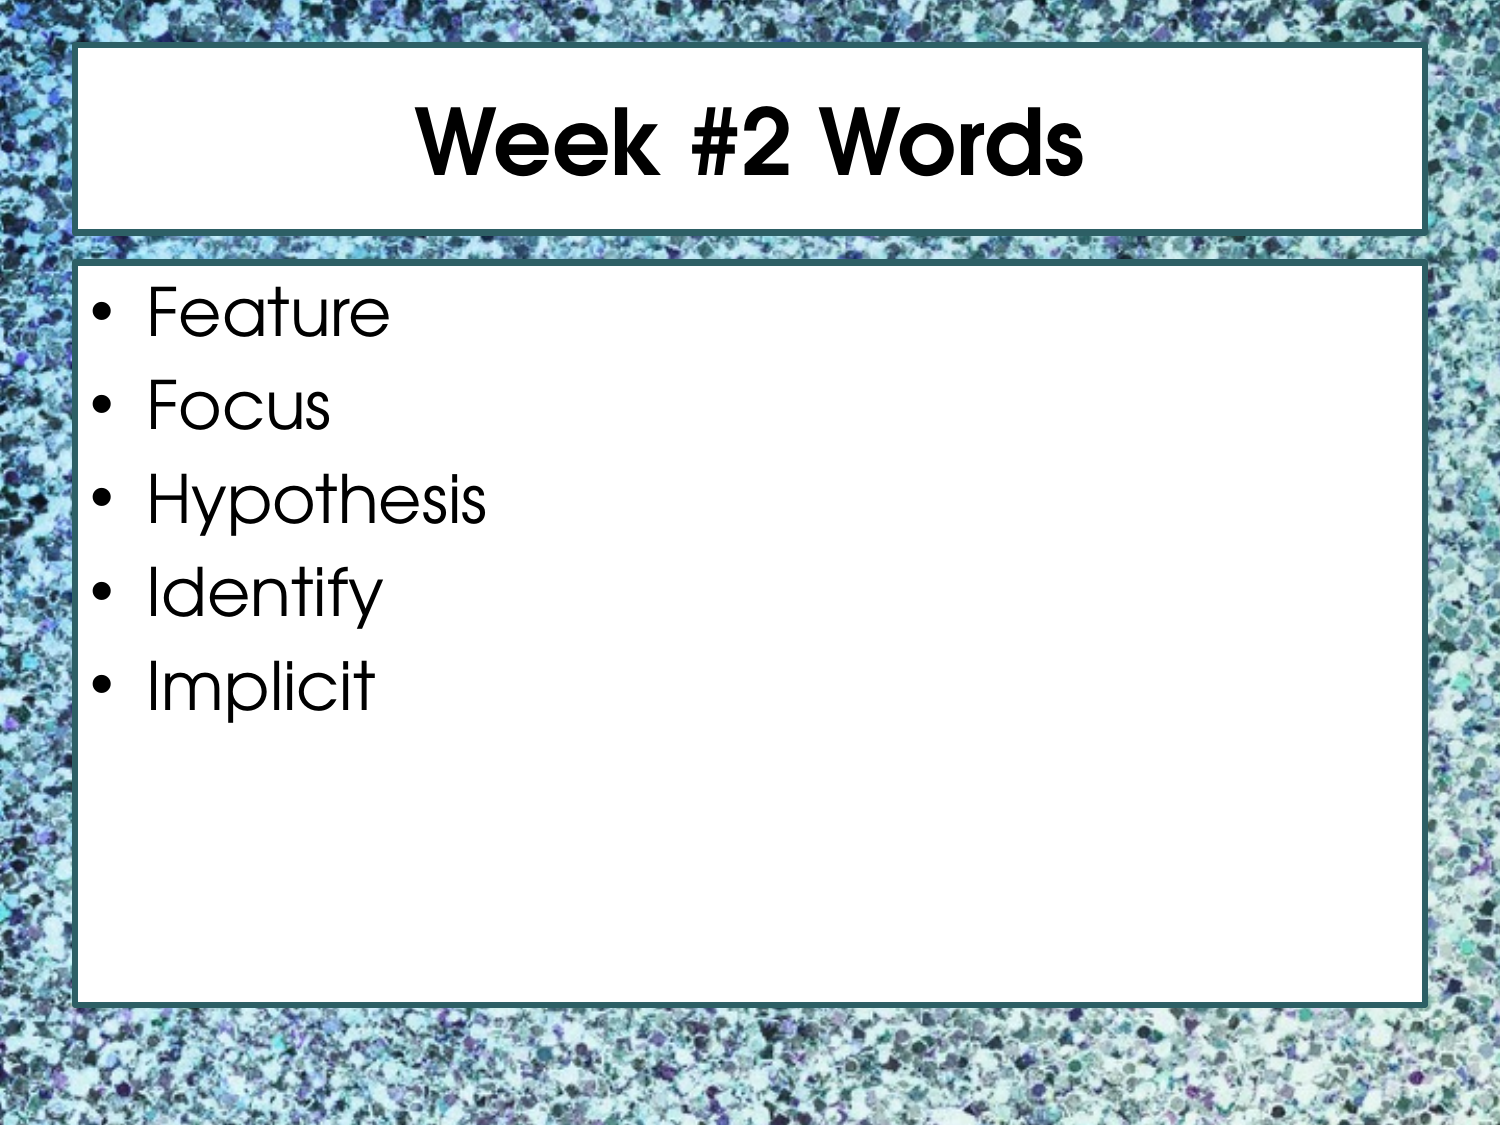

# Week #2 Words
Feature
Focus
Hypothesis
Identify
Implicit